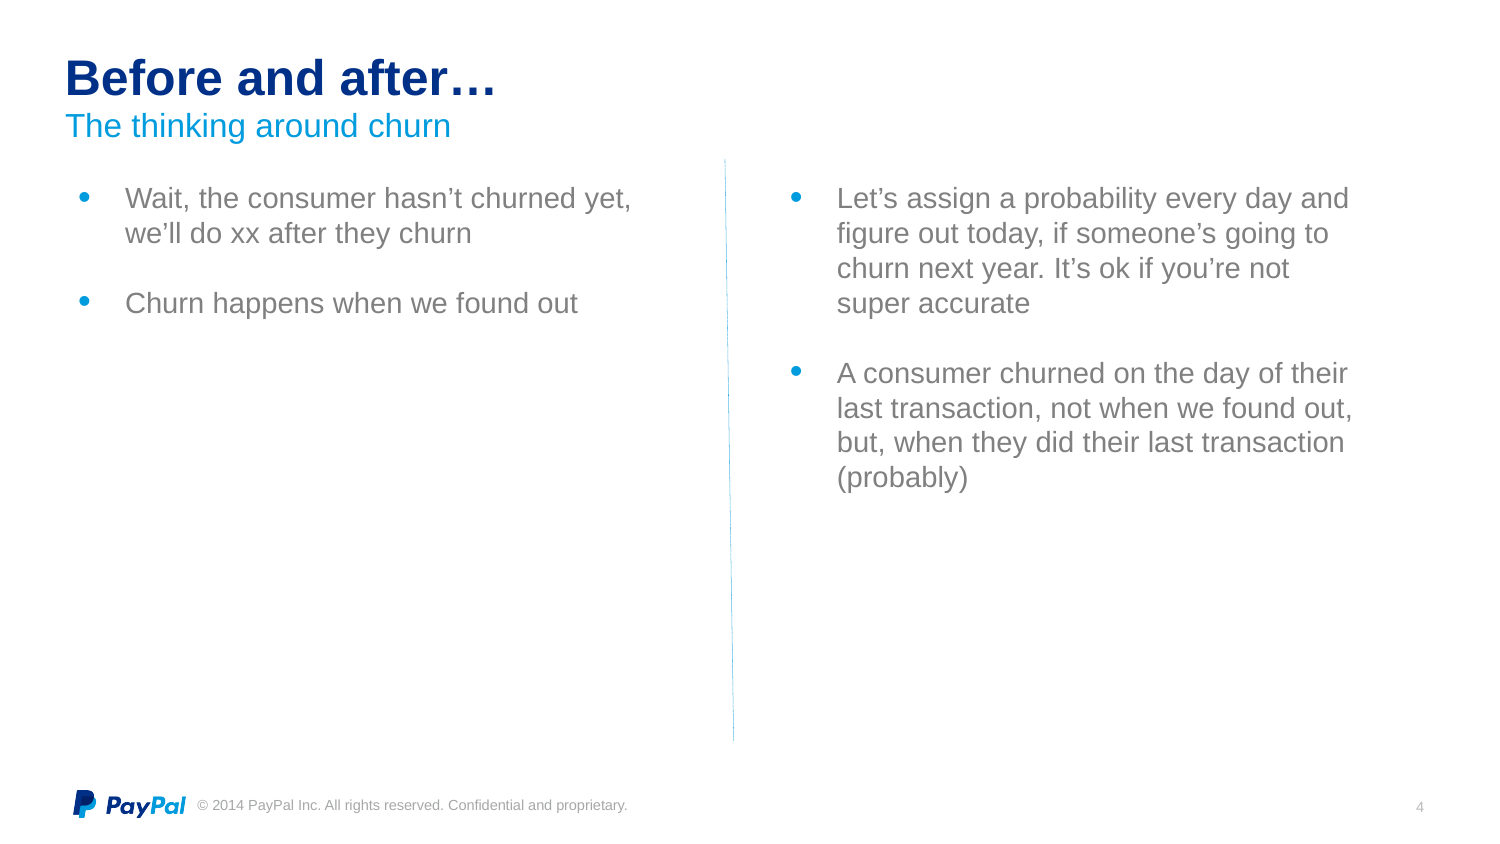

# Before and after…
The thinking around churn
Wait, the consumer hasn’t churned yet, we’ll do xx after they churn

Churn happens when we found out

Let’s assign a probability every day and figure out today, if someone’s going to churn next year. It’s ok if you’re not super accurate

A consumer churned on the day of their last transaction, not when we found out, but, when they did their last transaction (probably)

4